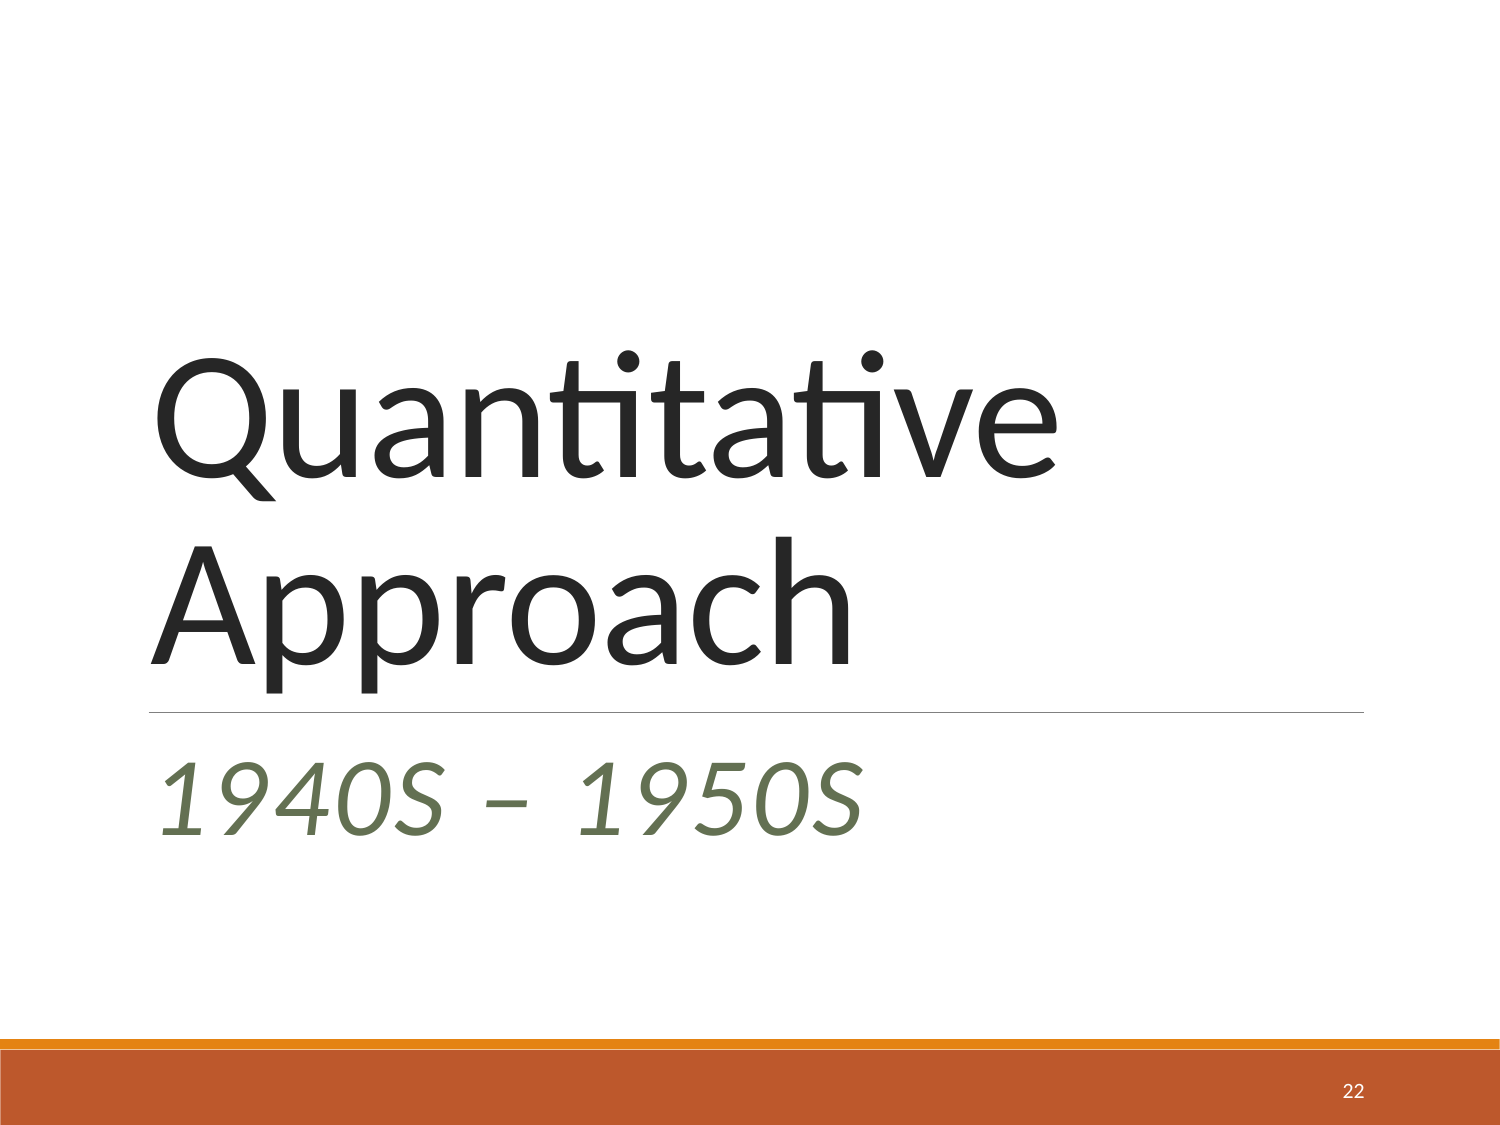

# Quantitative Approach
1940s – 1950s
22